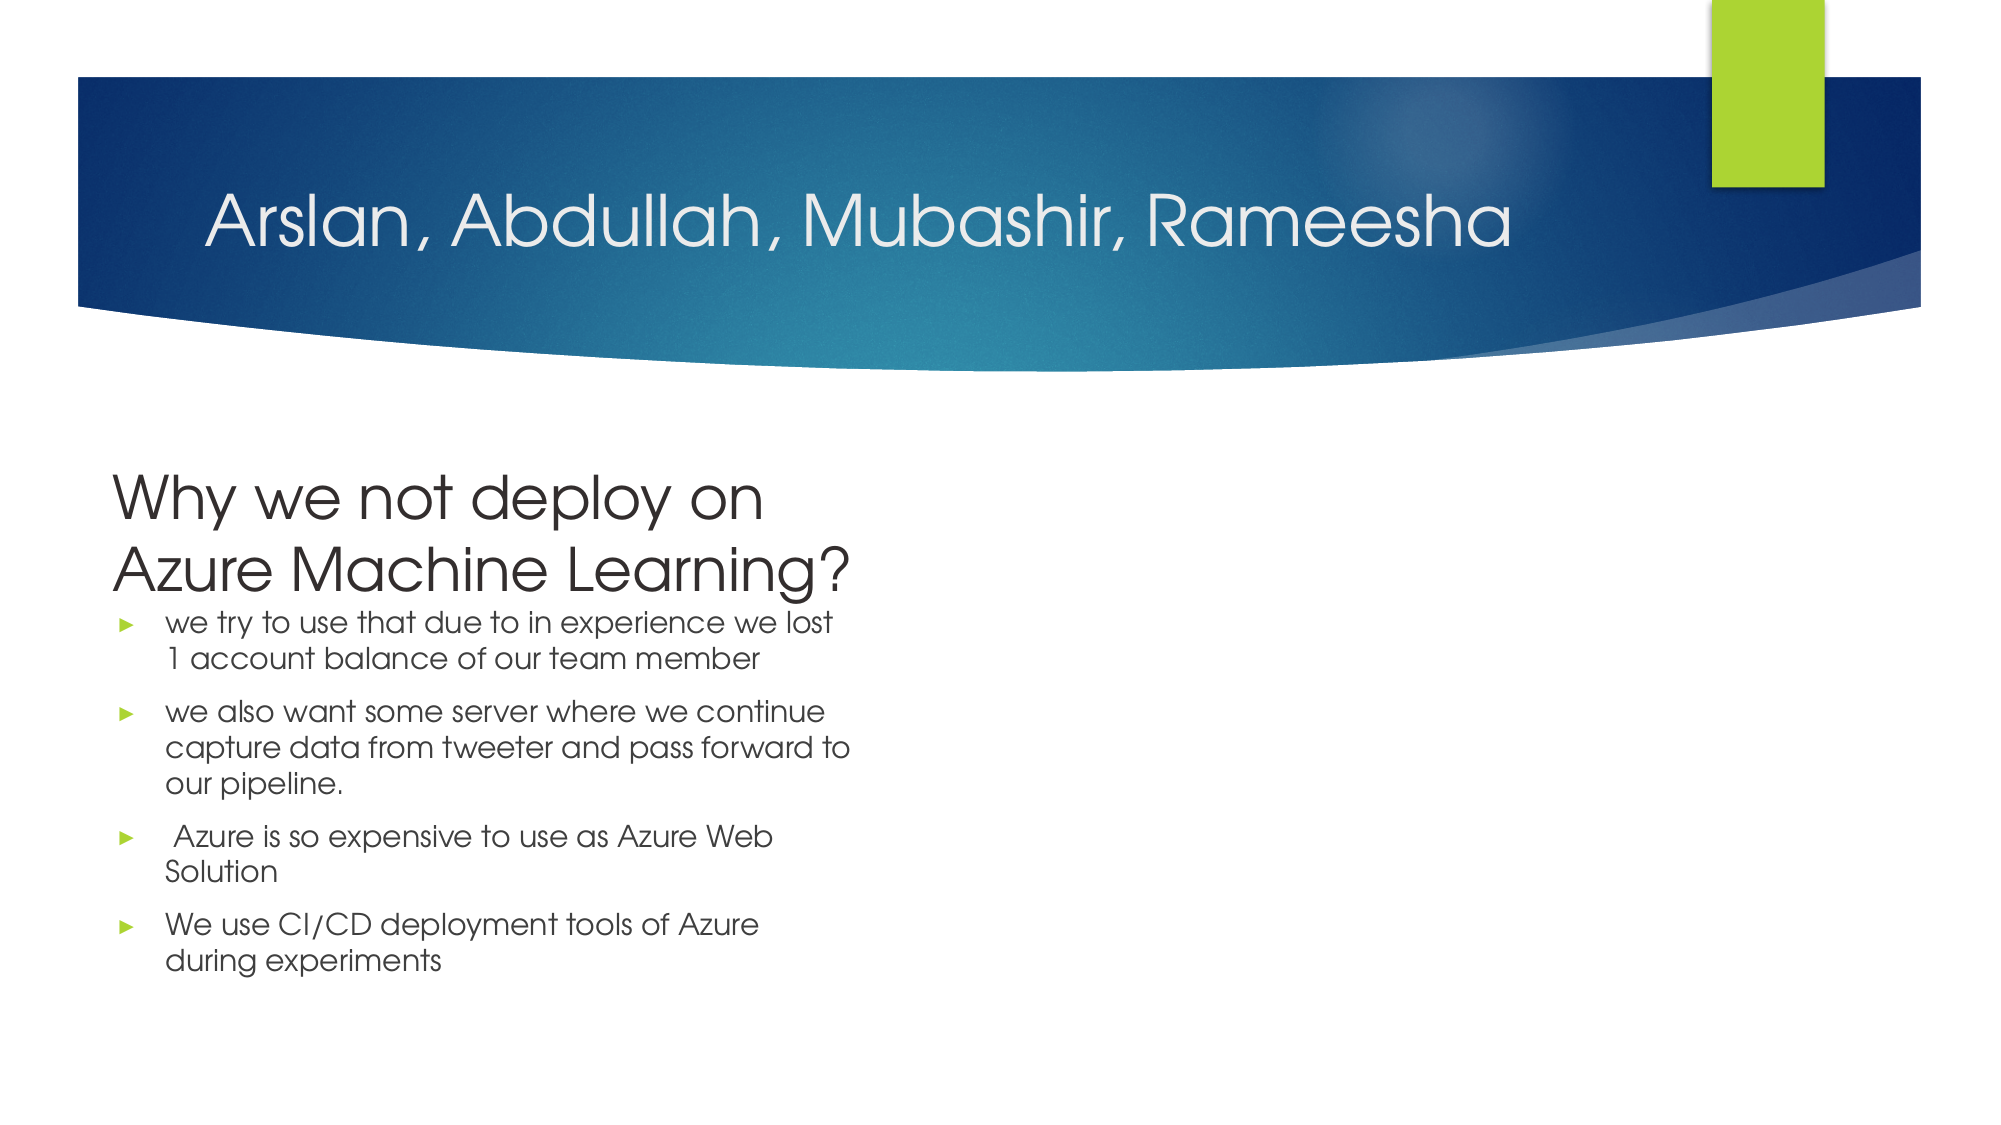

# Arslan, Abdullah, Mubashir, Rameesha
Why we not deploy on Azure Machine Learning?
we try to use that due to in experience we lost 1 account balance of our team member
we also want some server where we continue capture data from tweeter and pass forward to our pipeline.
 Azure is so expensive to use as Azure Web Solution
We use CI/CD deployment tools of Azure during experiments